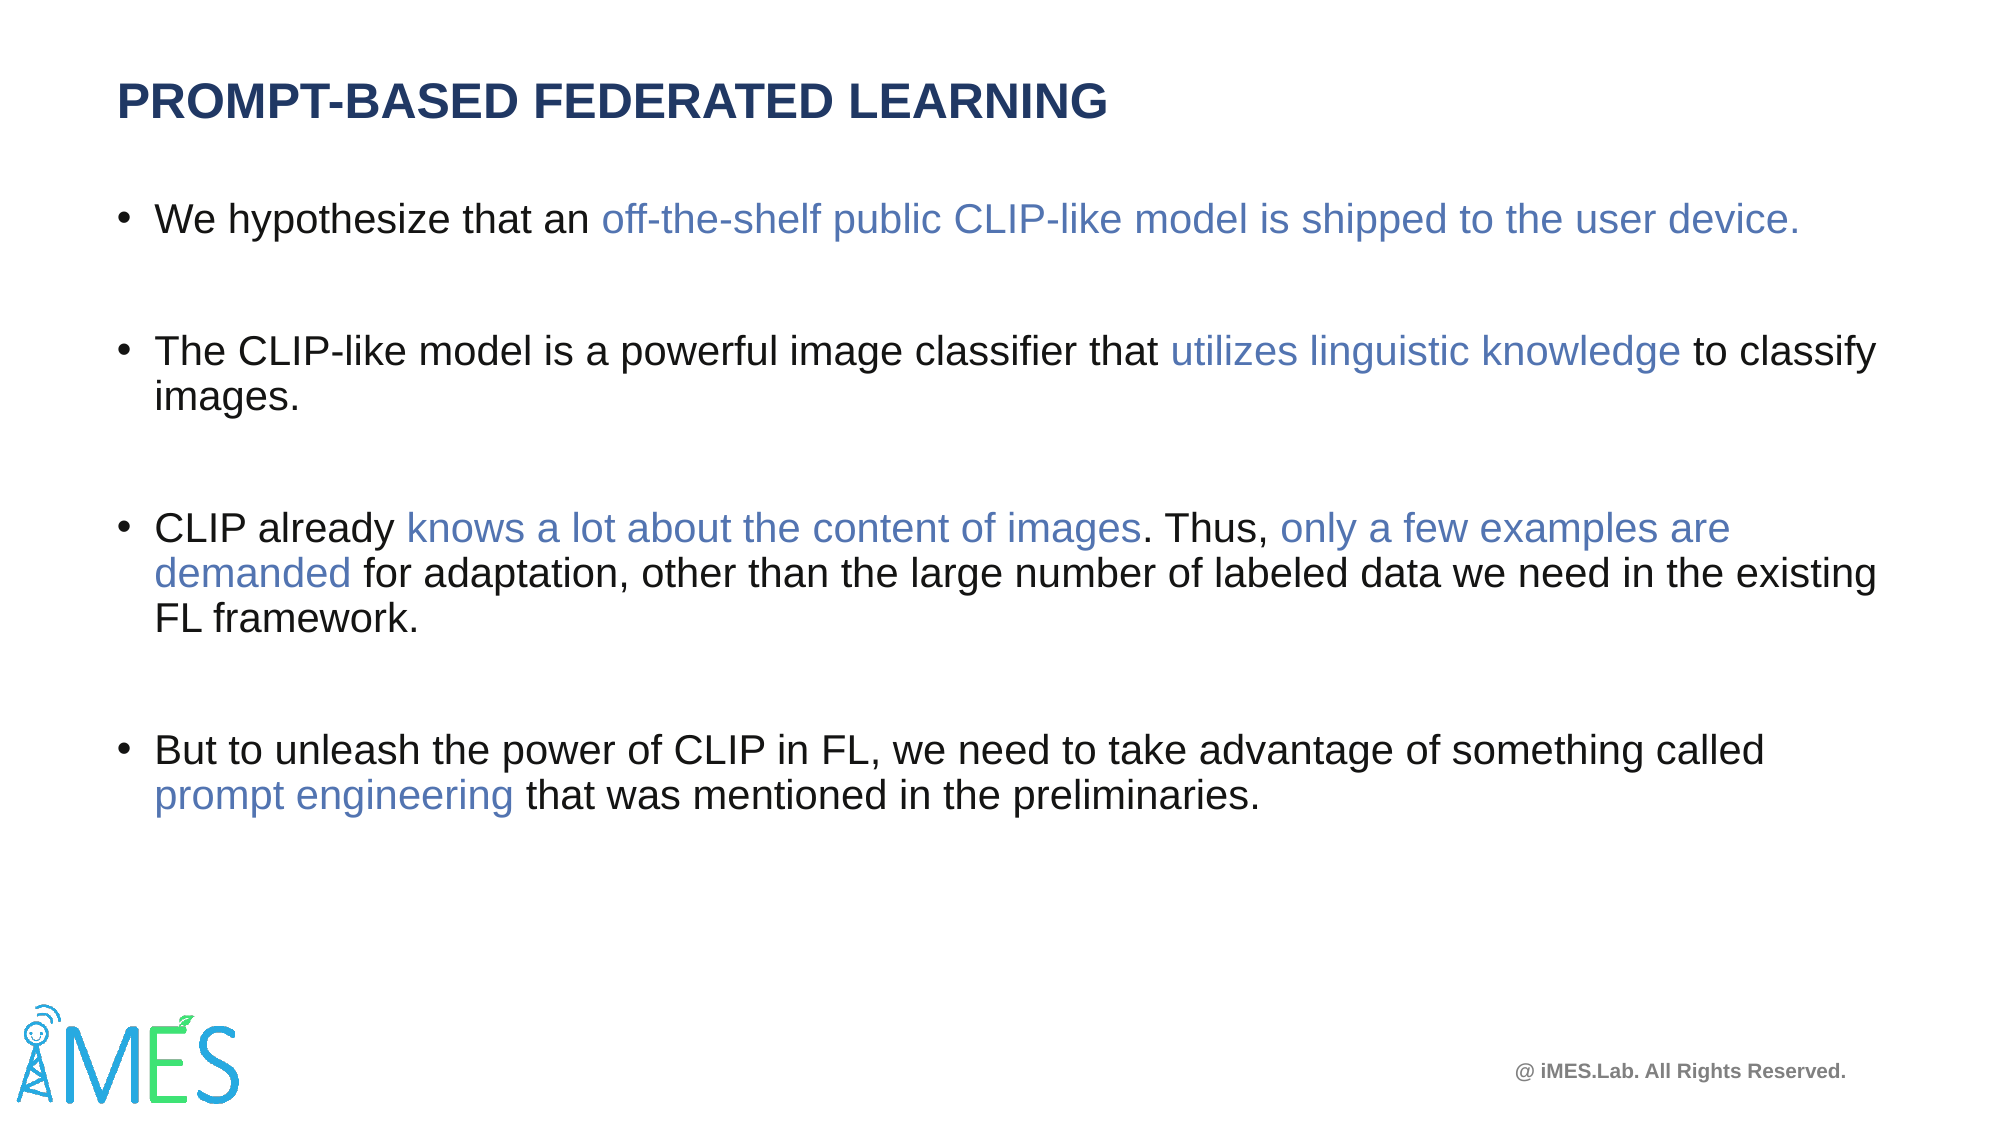

# PROMPT-BASED FEDERATED LEARNING
We hypothesize that an off-the-shelf public CLIP-like model is shipped to the user device.

The CLIP-like model is a powerful image classifier that utilizes linguistic knowledge to classify images.

CLIP already knows a lot about the content of images. Thus, only a few examples are demanded for adaptation, other than the large number of labeled data we need in the existing FL framework.

But to unleash the power of CLIP in FL, we need to take advantage of something called
prompt engineering that was mentioned in the preliminaries.